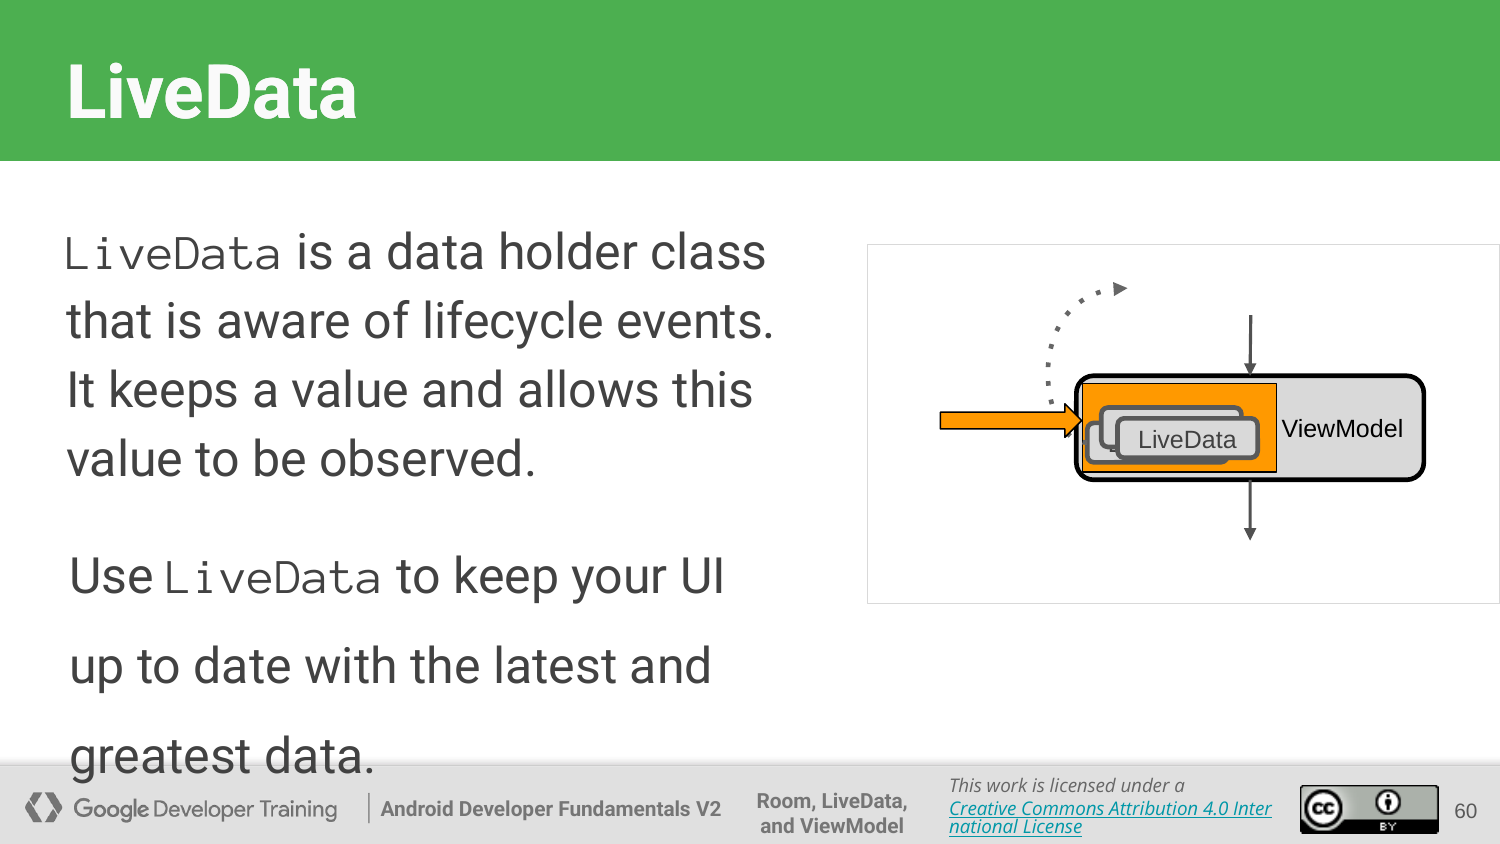

LiveData
# LiveData
LiveData is a data holder class that is aware of lifecycle events. It keeps a value and allows this value to be observed.

ViewModel

LiveData
LiveData
LiveData
Use LiveData to keep your UI up to date with the latest and greatest data.
60